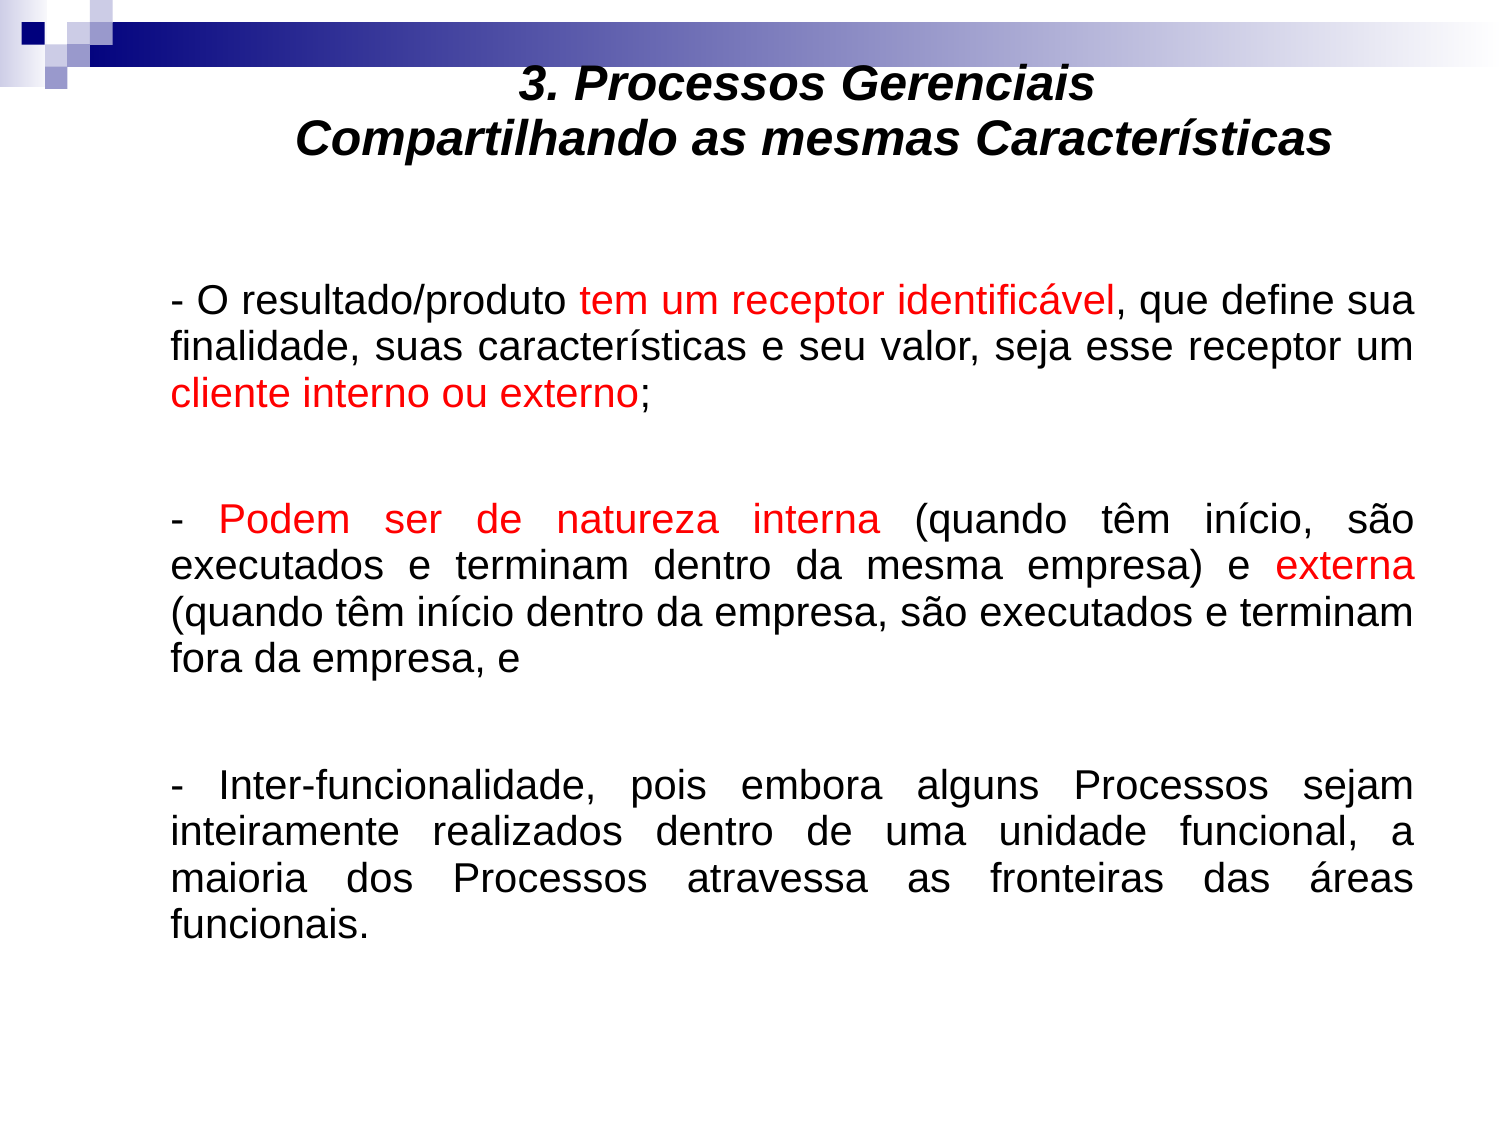

# 3. Processos Gerenciais Compartilhando as mesmas Características
	- O resultado/produto tem um receptor identificável, que define sua finalidade, suas características e seu valor, seja esse receptor um cliente interno ou externo;

	- Podem ser de natureza interna (quando têm início, são executados e terminam dentro da mesma empresa) e externa (quando têm início dentro da empresa, são executados e terminam fora da empresa, e

	- Inter-funcionalidade, pois embora alguns Processos sejam inteiramente realizados dentro de uma unidade funcional, a maioria dos Processos atravessa as fronteiras das áreas funcionais.